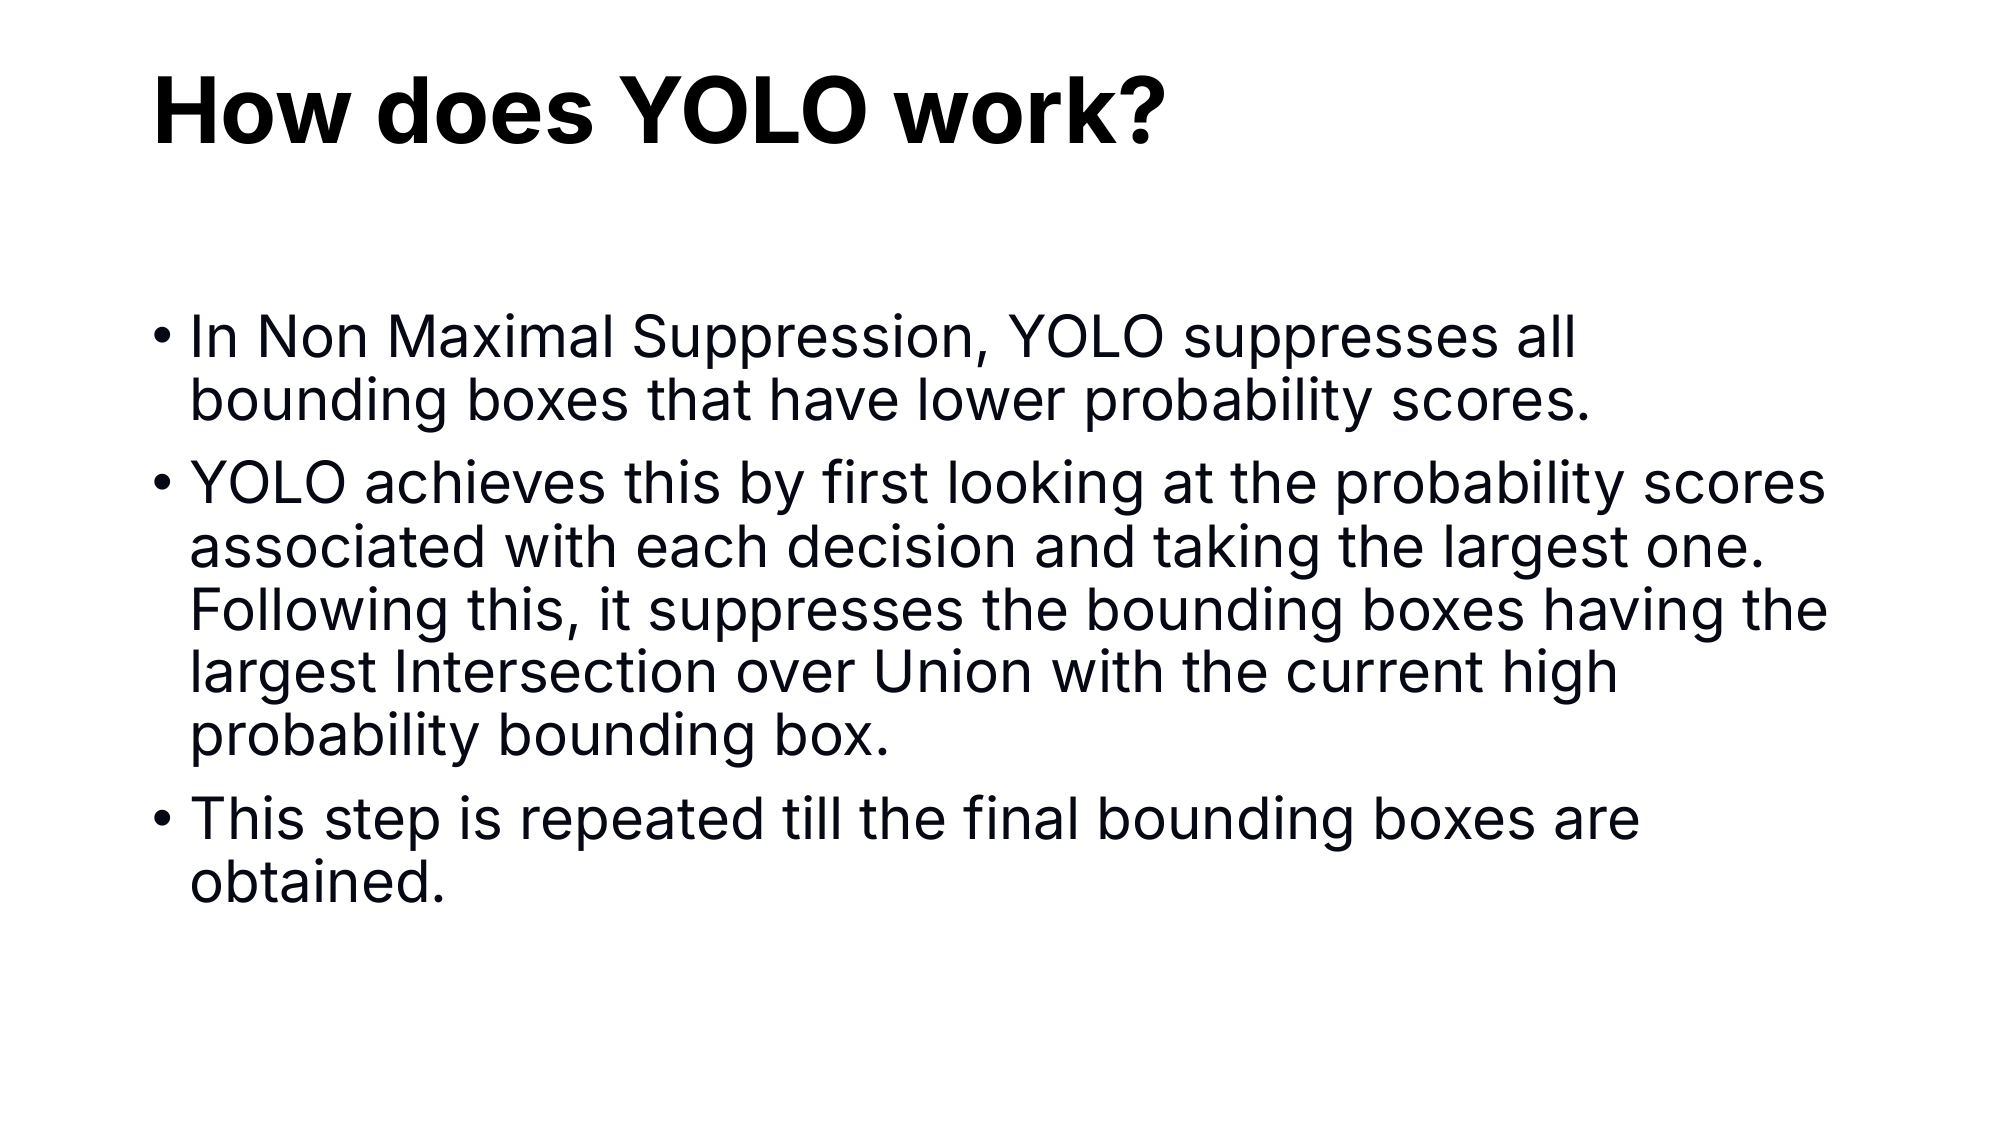

# How does YOLO work?
In Non Maximal Suppression, YOLO suppresses all bounding boxes that have lower probability scores.
YOLO achieves this by first looking at the probability scores associated with each decision and taking the largest one. Following this, it suppresses the bounding boxes having the largest Intersection over Union with the current high probability bounding box.
This step is repeated till the final bounding boxes are obtained.